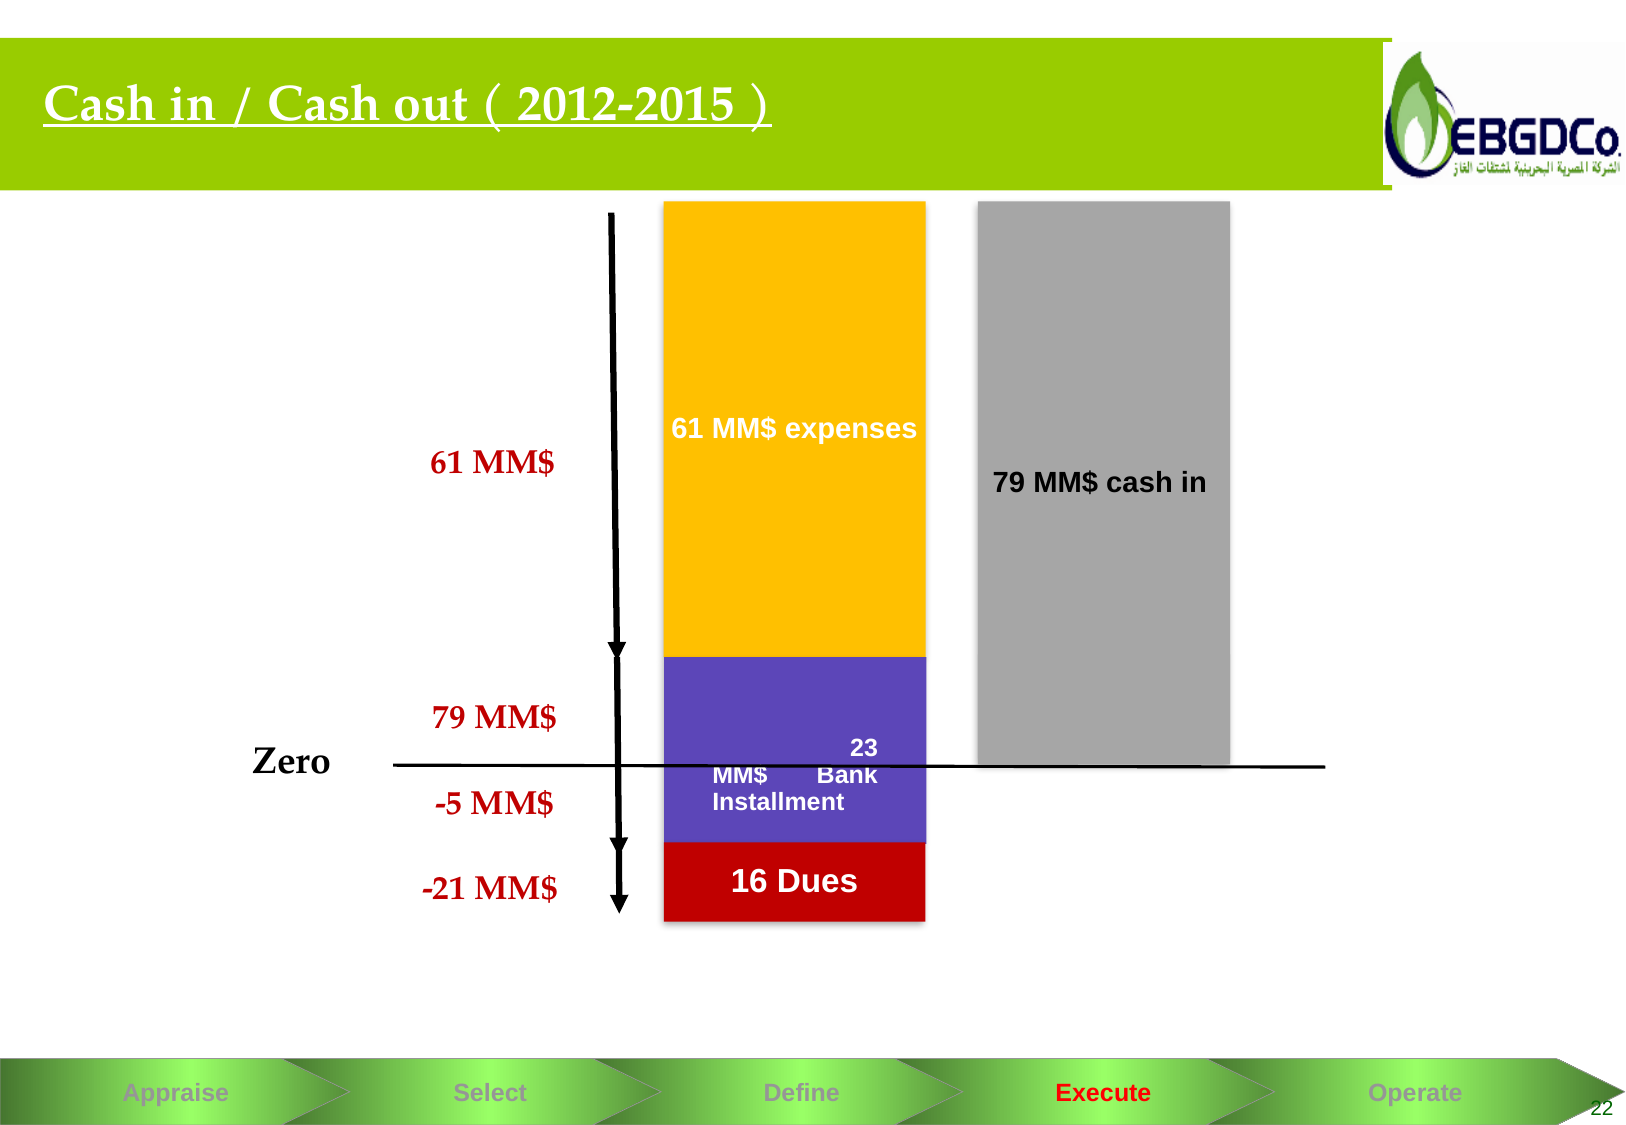

Cash in / Cash out ( 2012-2015 )
61 MM$ expenses
                                                                        23 MM$ Bank Installment
16 Dues
79 MM$ cash in

61 MM$
79 MM$
Zero
-5 MM$
-21 MM$
22